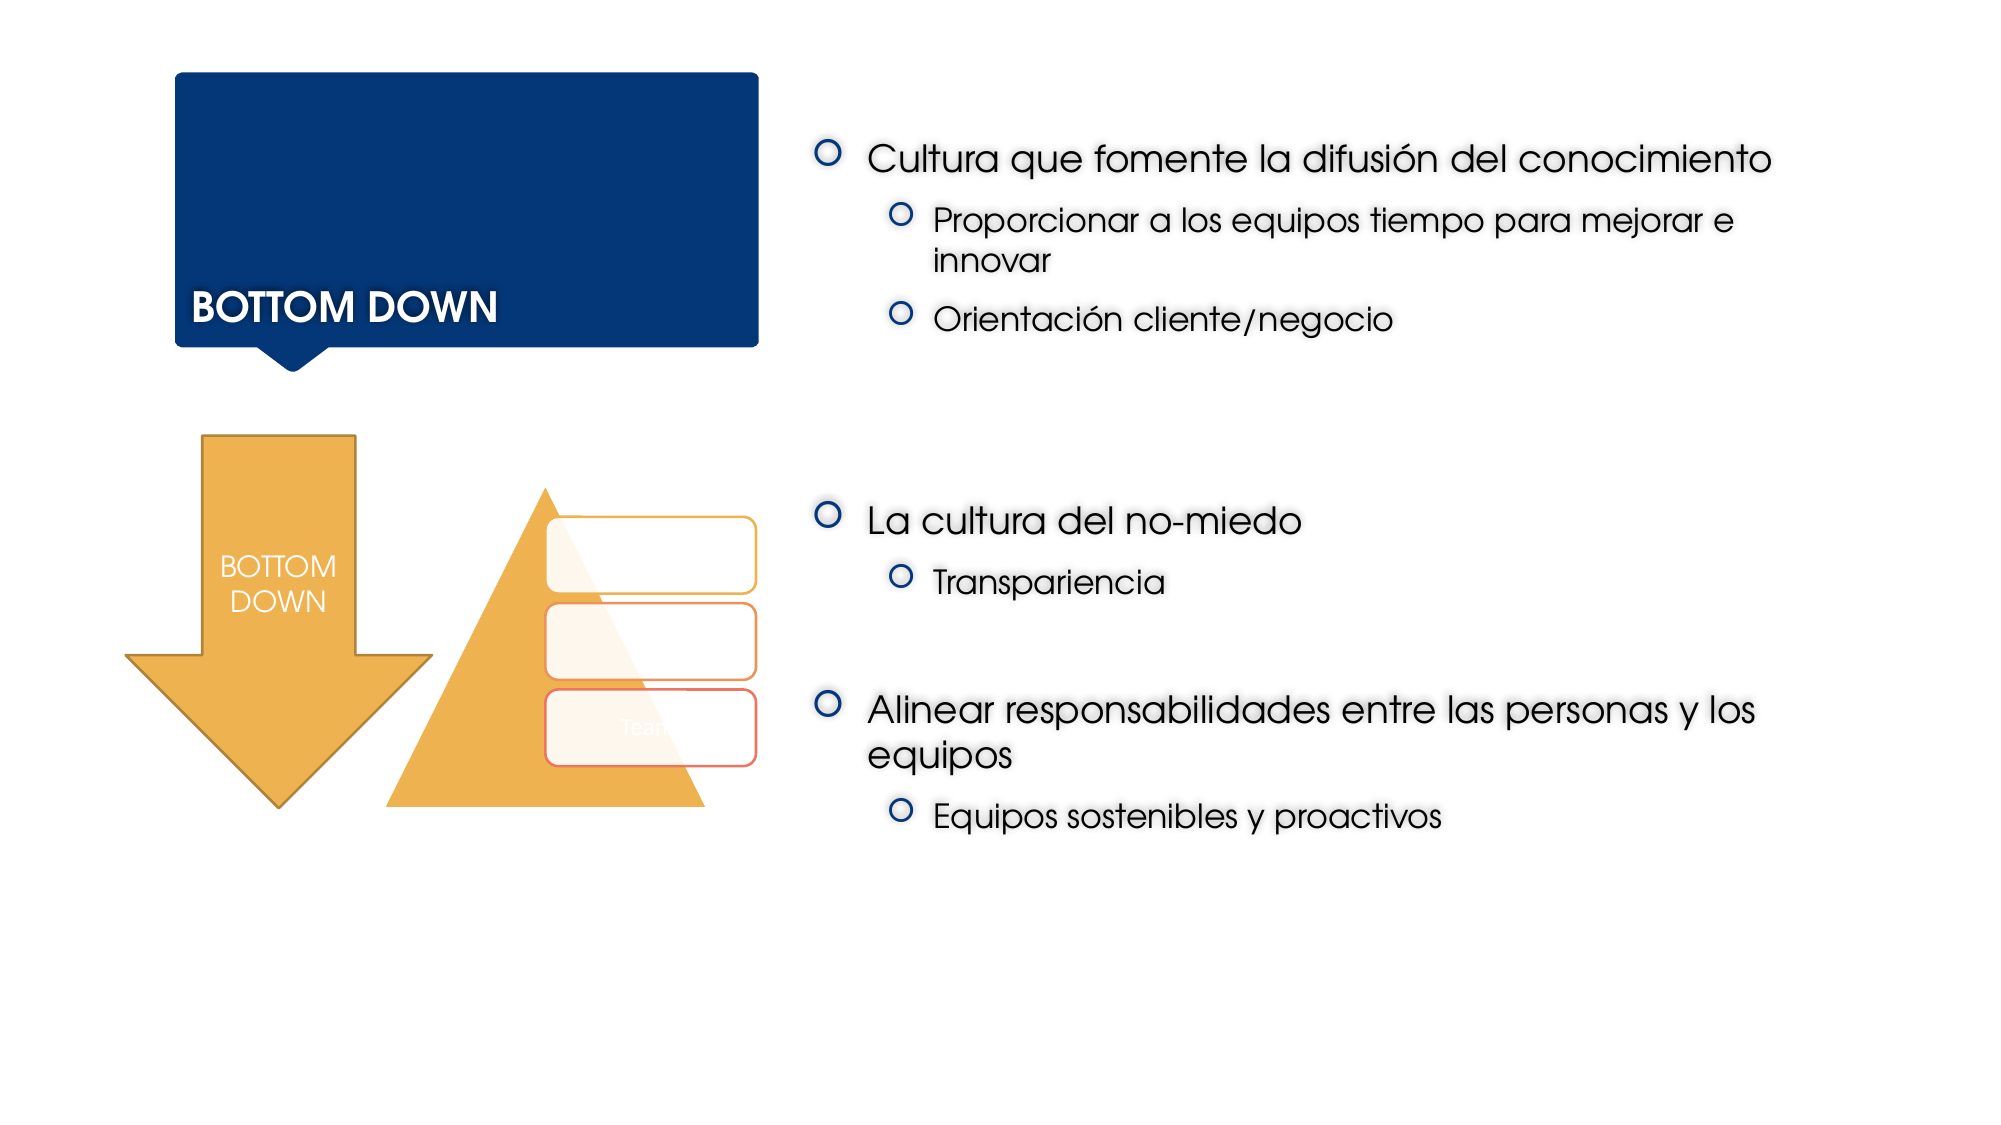

# BOTTOM DOWN
Cultura que fomente la difusión del conocimiento
Proporcionar a los equipos tiempo para mejorar e innovar
Orientación cliente/negocio

La cultura del no-miedo
Transpariencia

Alinear responsabilidades entre las personas y los equipos
Equipos sostenibles y proactivos

BOTTOM DOWN
Management
…
Teams